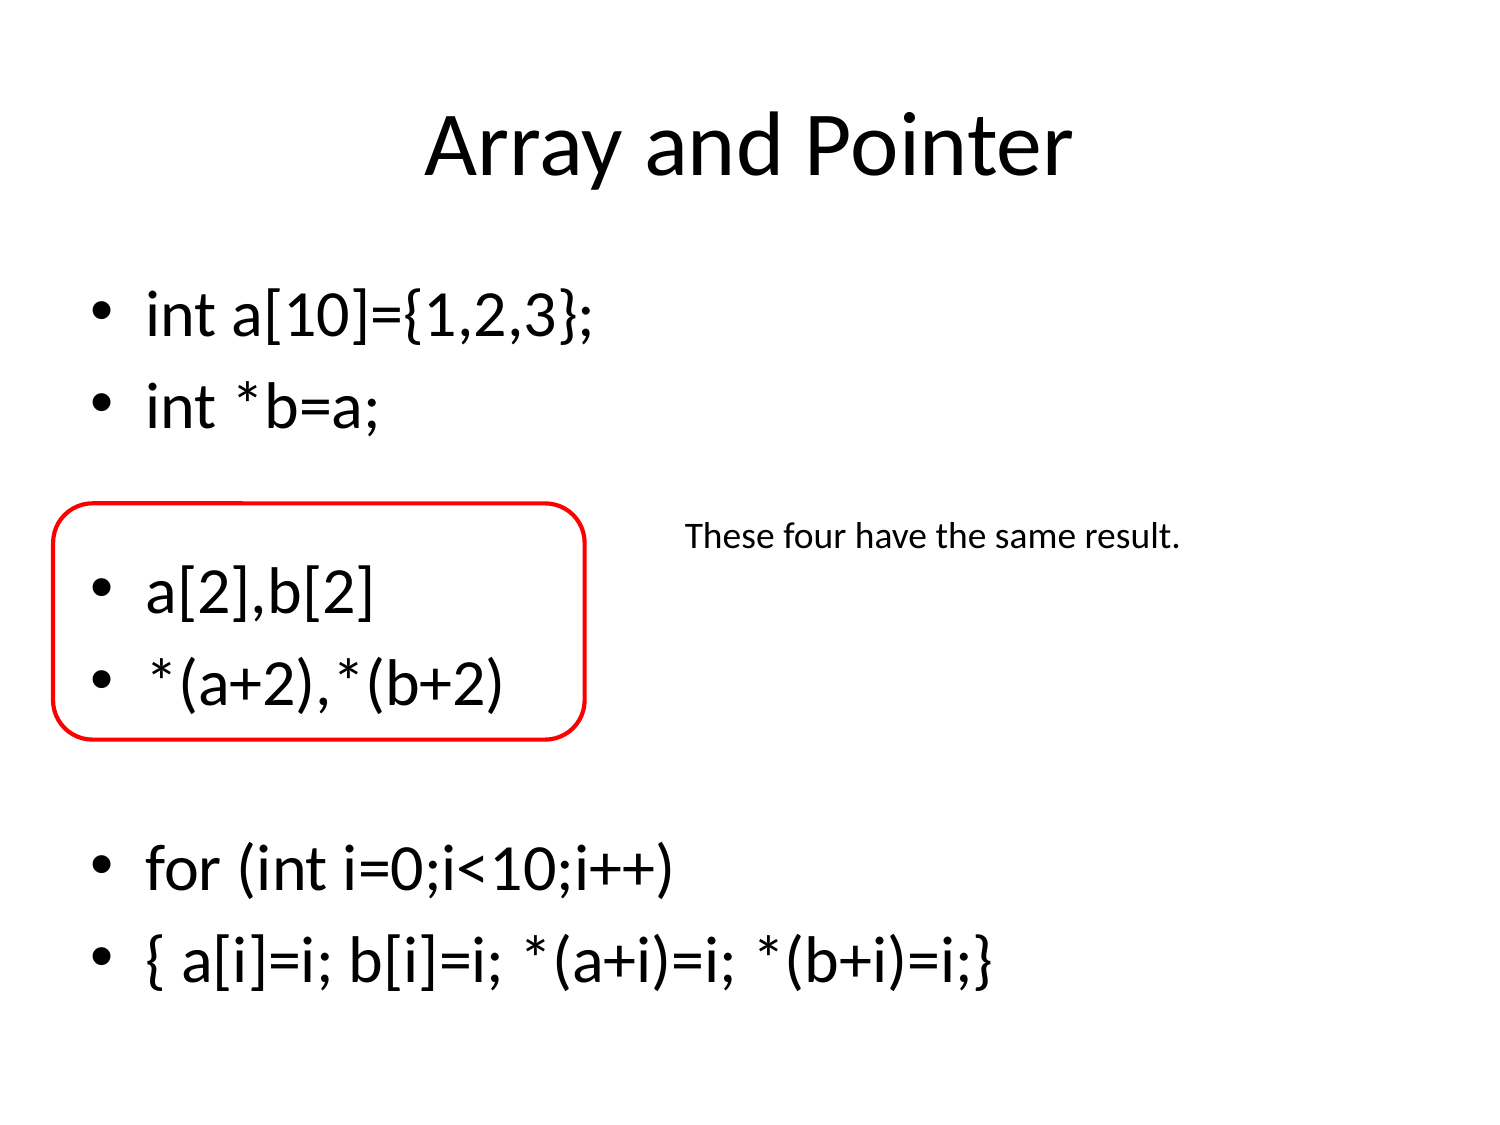

# Array and Pointer
int a[10]={1,2,3};
int *b=a;

a[2],b[2]
*(a+2),*(b+2)

for (int i=0;i<10;i++)
{ a[i]=i; b[i]=i; *(a+i)=i; *(b+i)=i;}

These four have the same result.